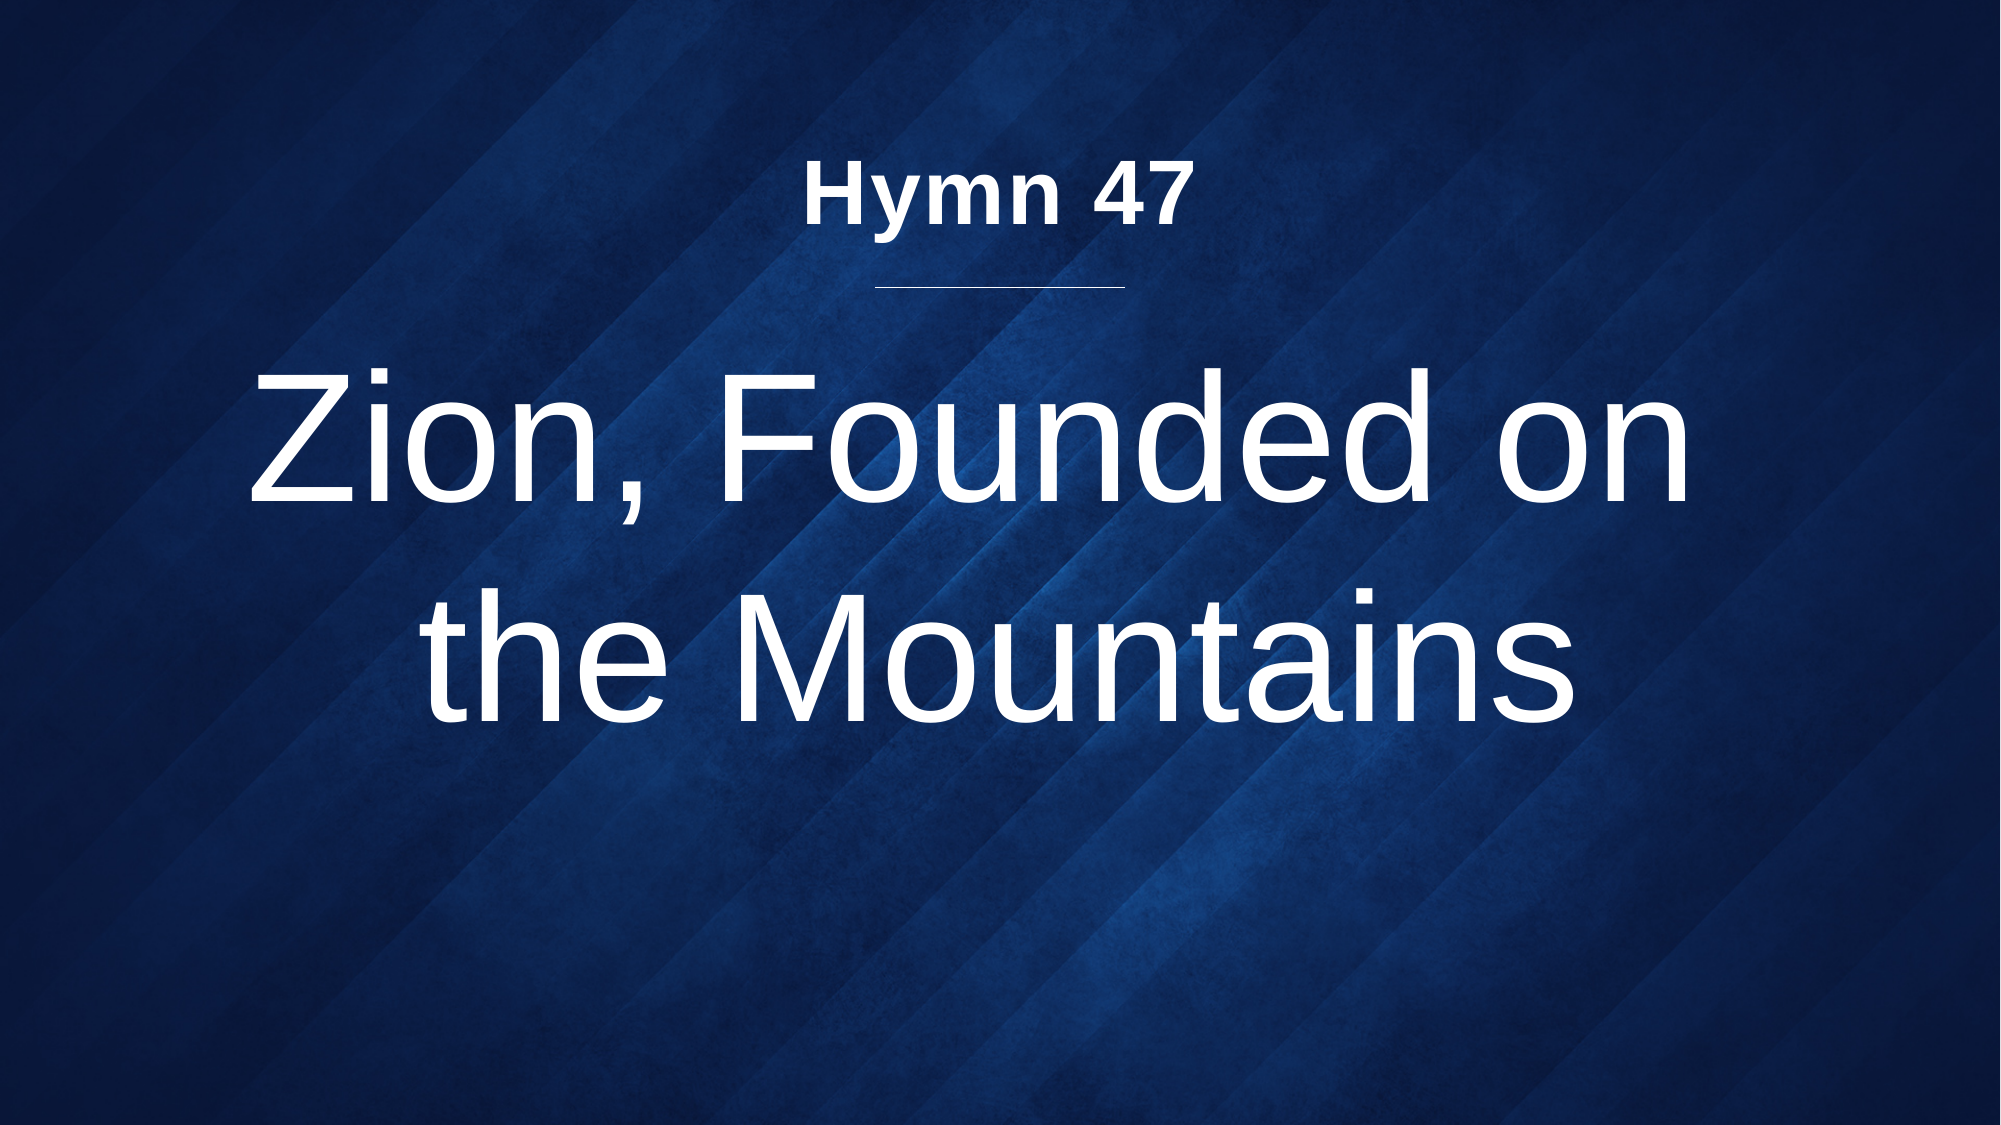

Hymn 47
# Zion, Founded on the Mountains